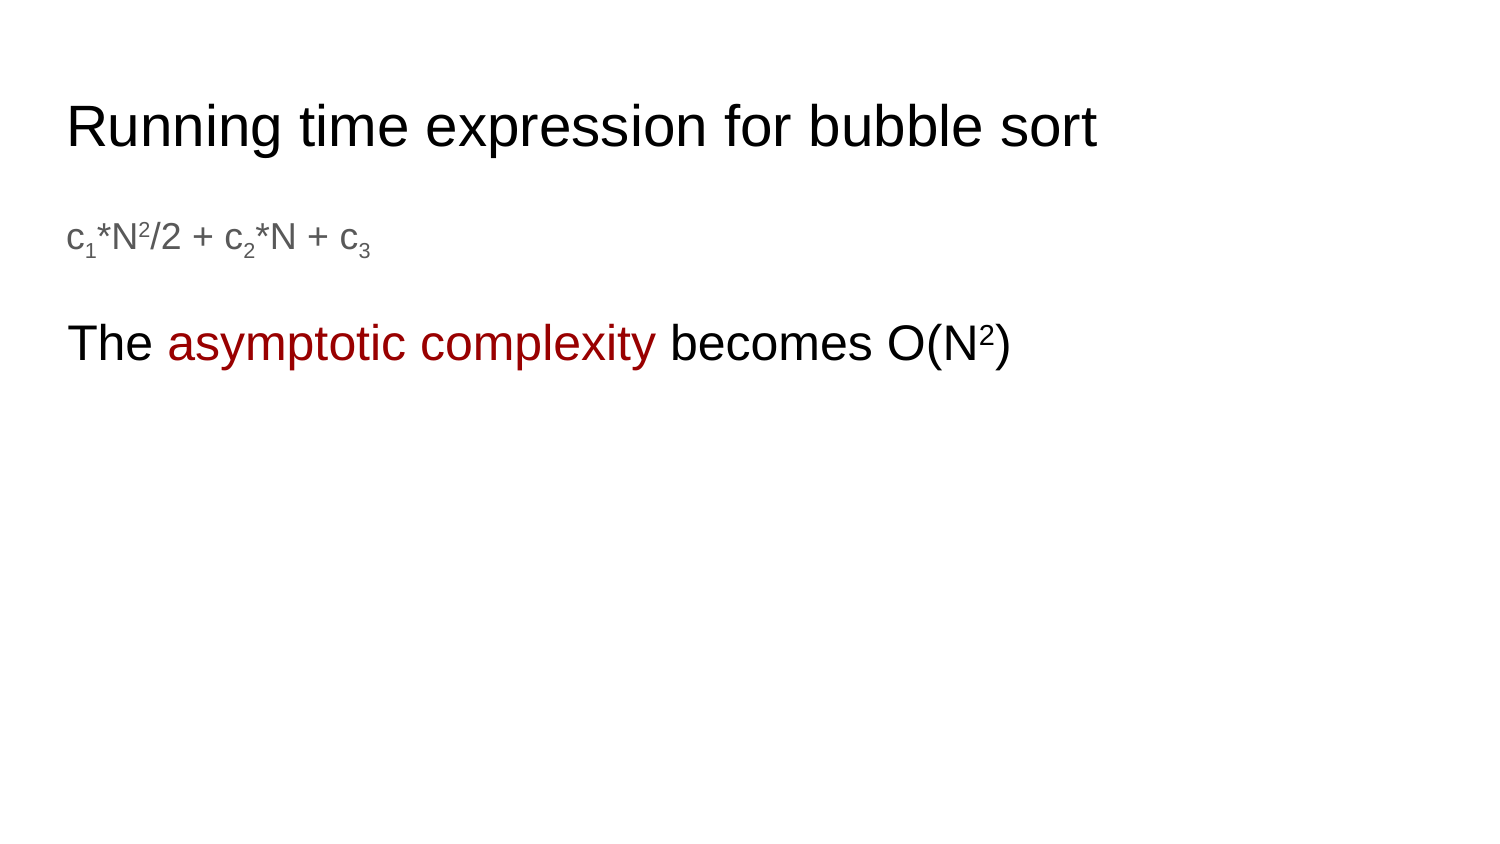

# Running time expression for bubble sort
c1*N2/2 + c2*N + c3
The asymptotic complexity becomes O(N2)